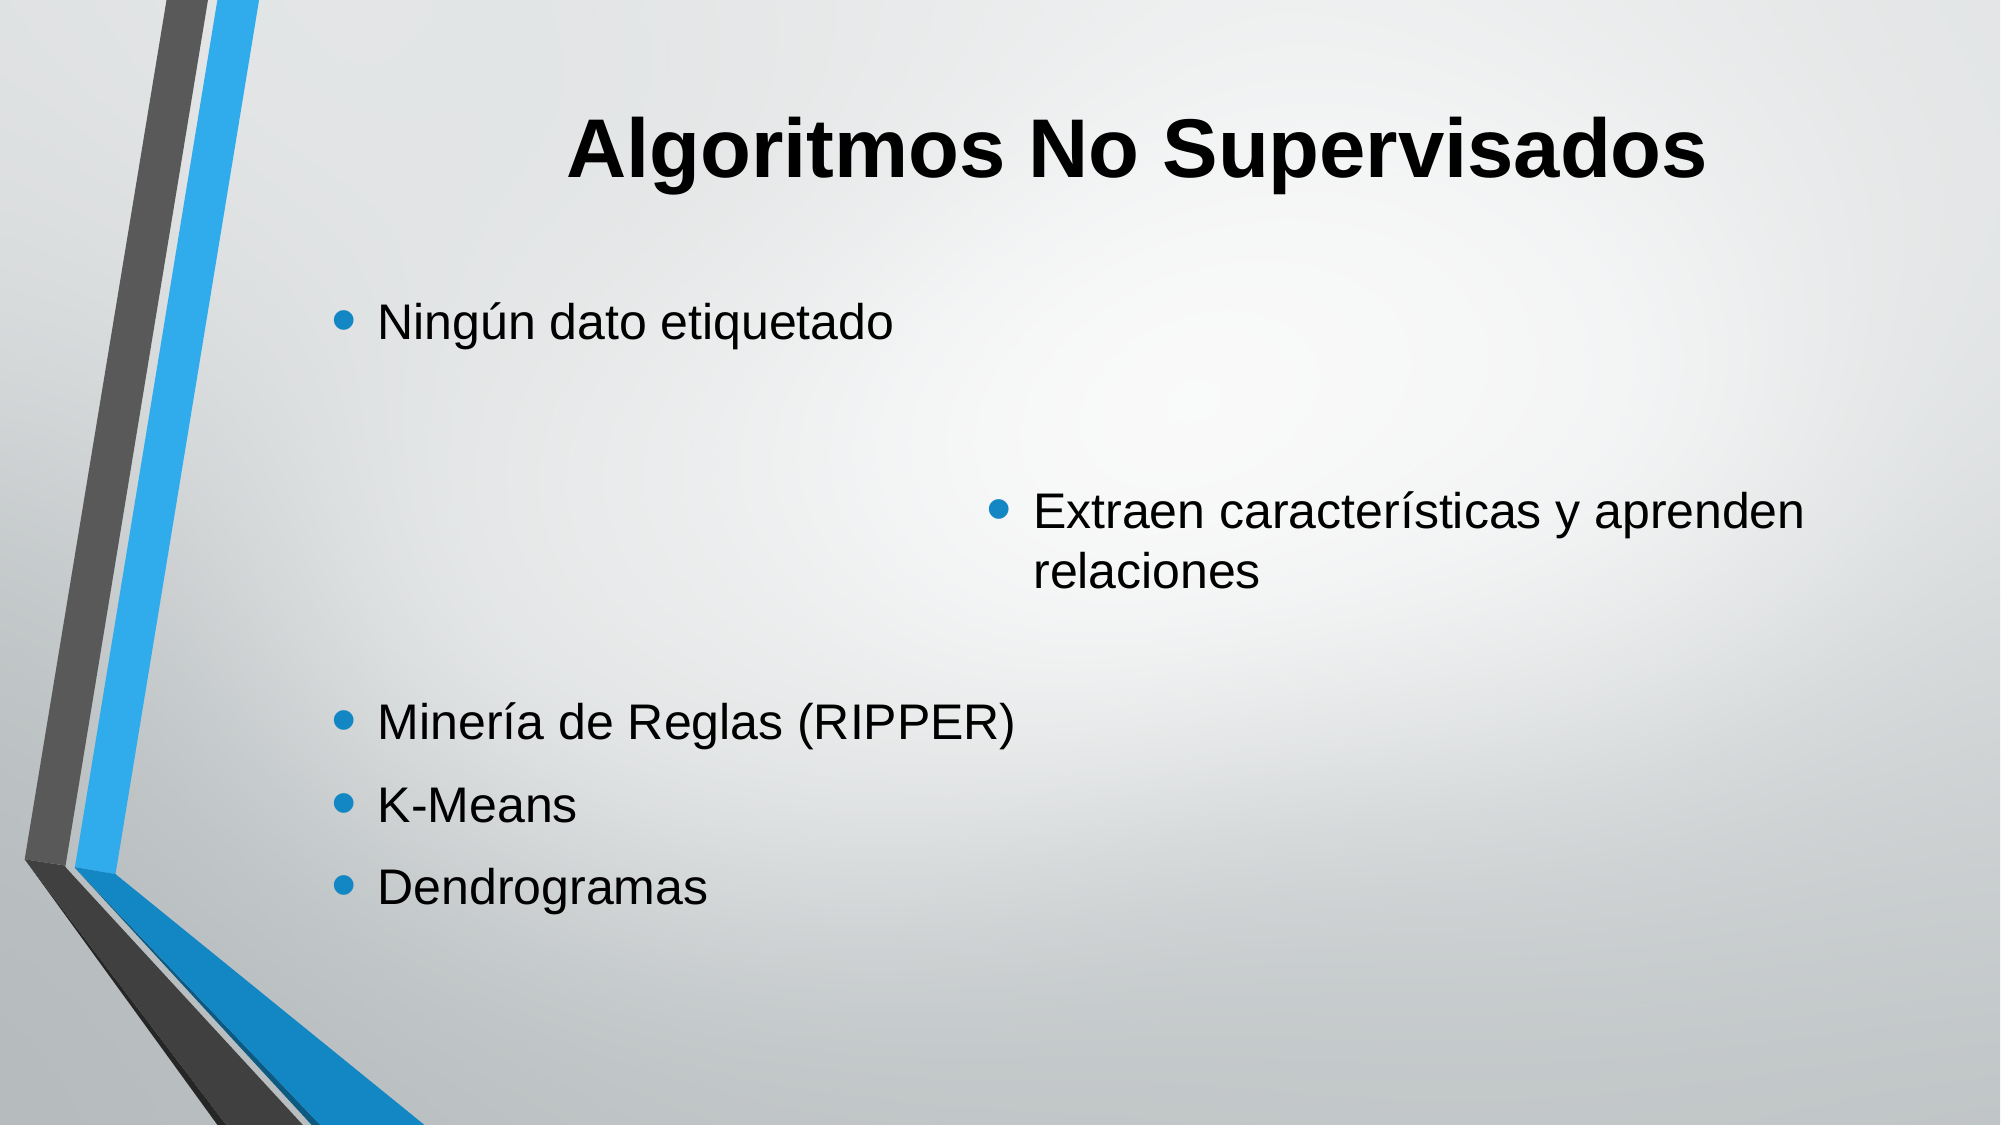

# Algoritmos No Supervisados
Ningún dato etiquetado
Extraen características y aprenden relaciones
Minería de Reglas (RIPPER)
K-Means
Dendrogramas